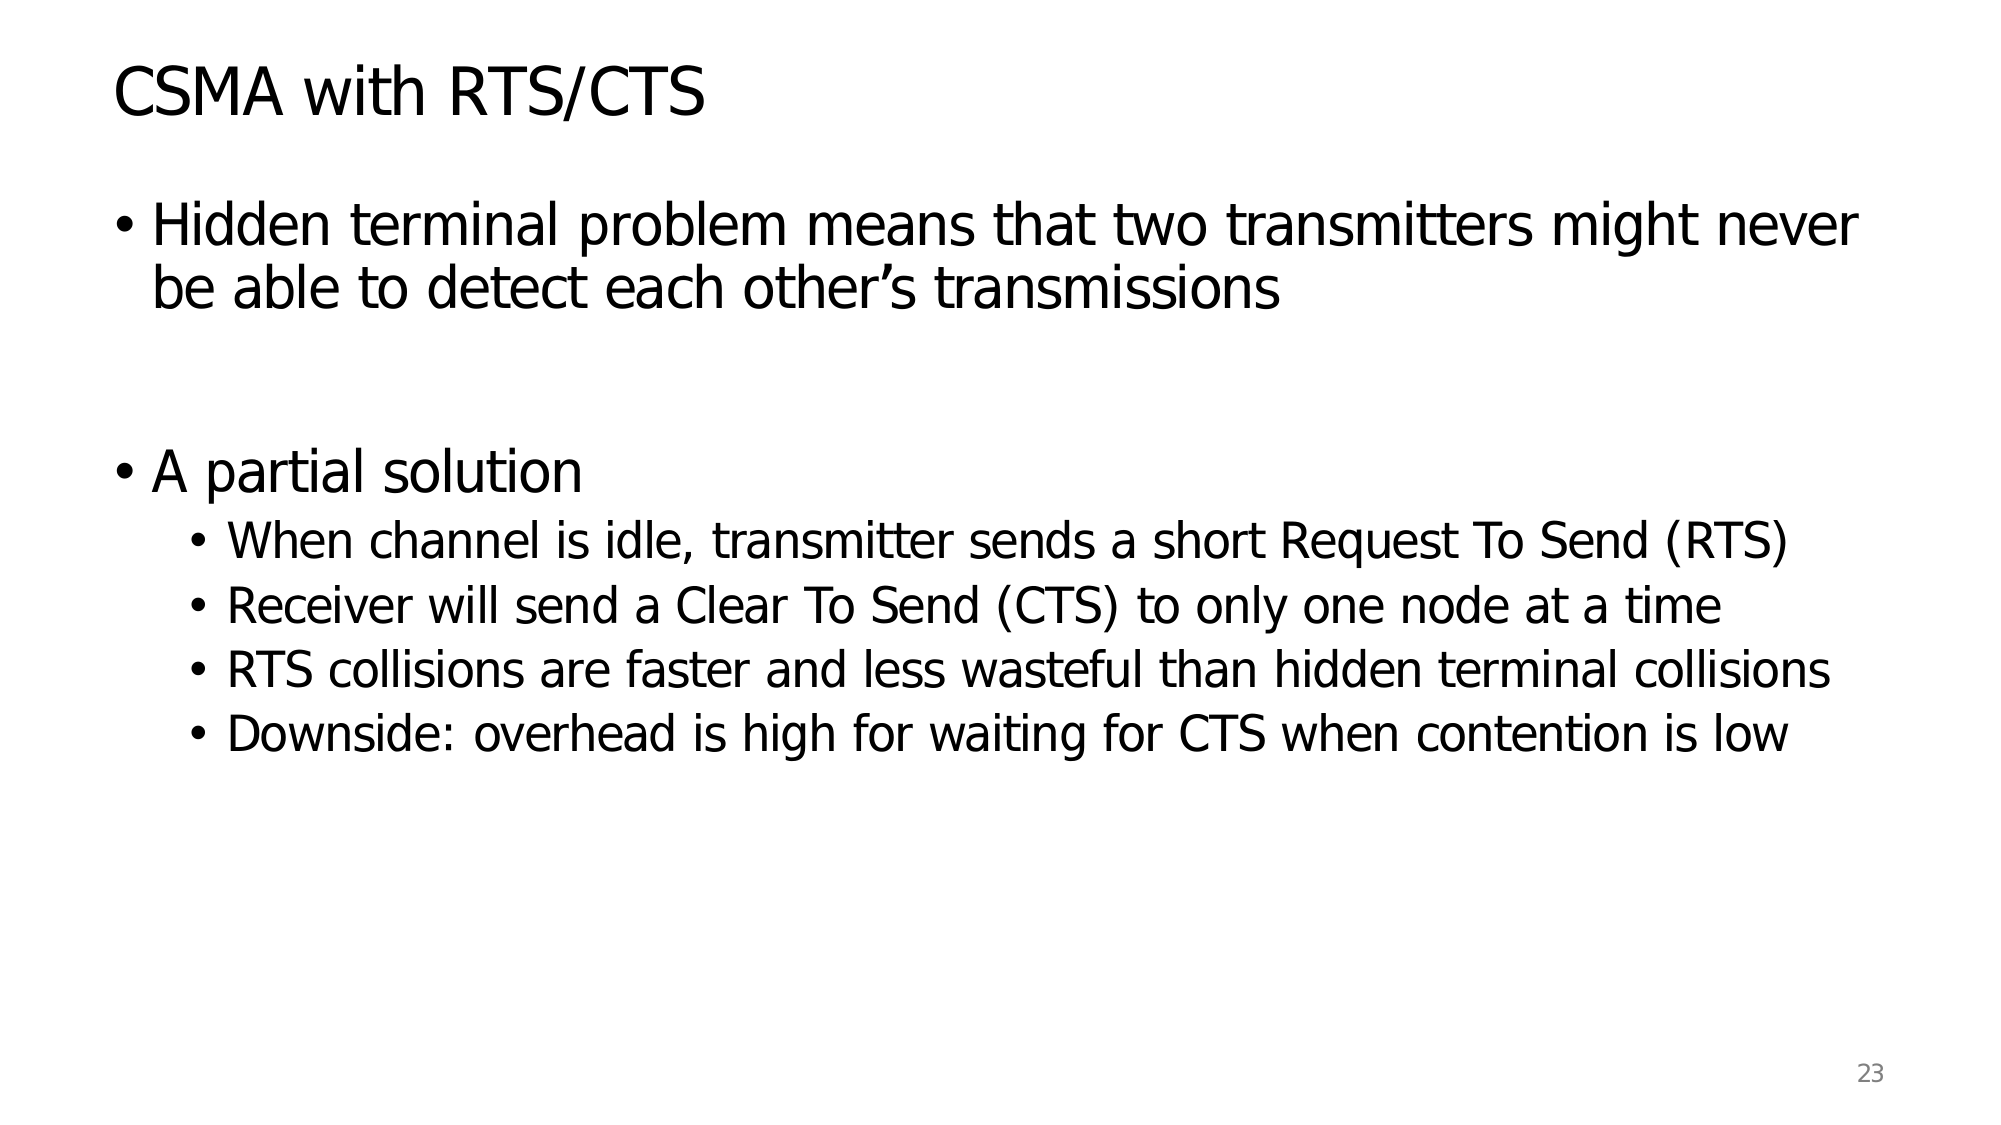

# CSMA with RTS/CTS
Hidden terminal problem means that two transmitters might never be able to detect each other’s transmissions

A partial solution
When channel is idle, transmitter sends a short Request To Send (RTS)
Receiver will send a Clear To Send (CTS) to only one node at a time
RTS collisions are faster and less wasteful than hidden terminal collisions
Downside: overhead is high for waiting for CTS when contention is low
23